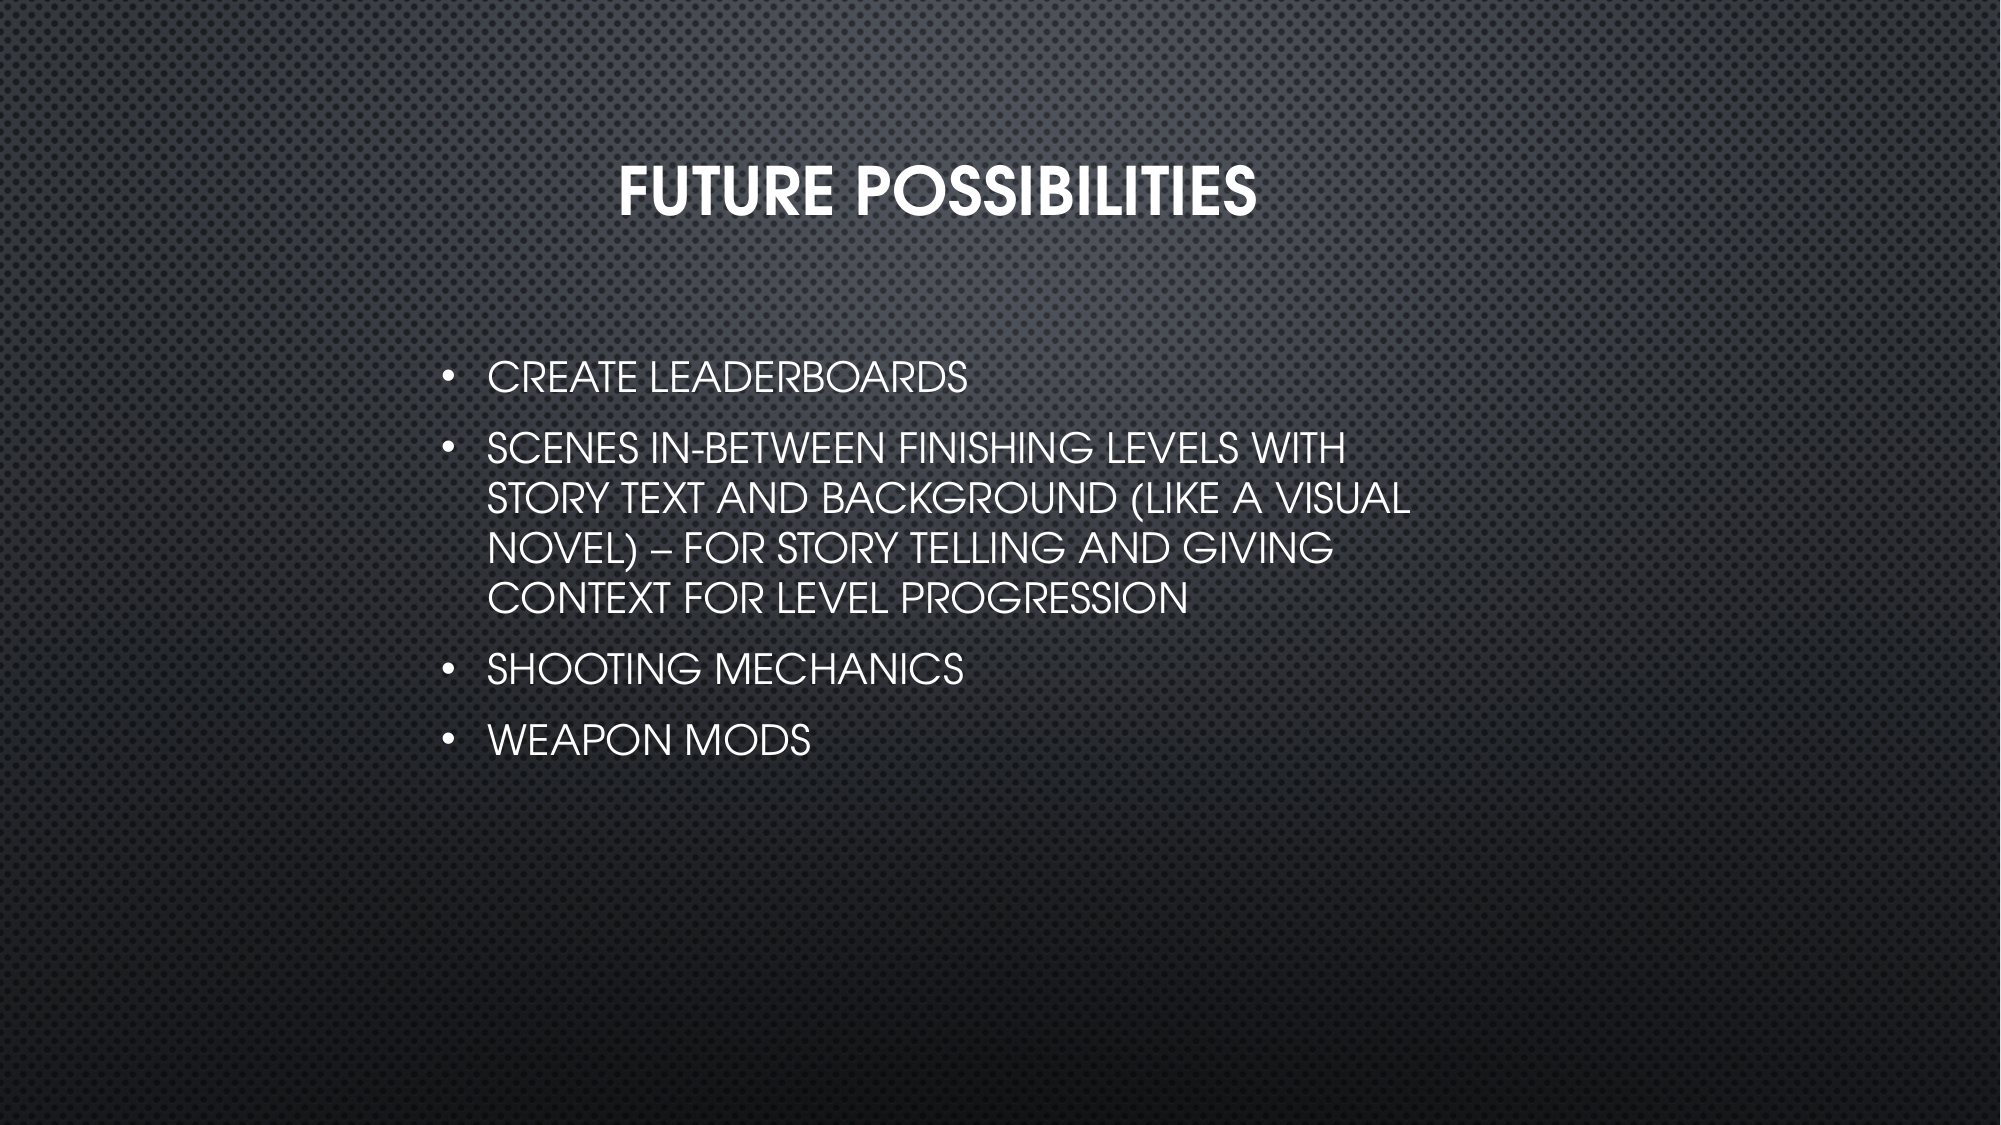

# Future possibilities
Create leaderboards
Scenes in-between finishing levels with story text and background (like a visual novel) – for story telling and giving context for level progression
Shooting mechanics
Weapon mods